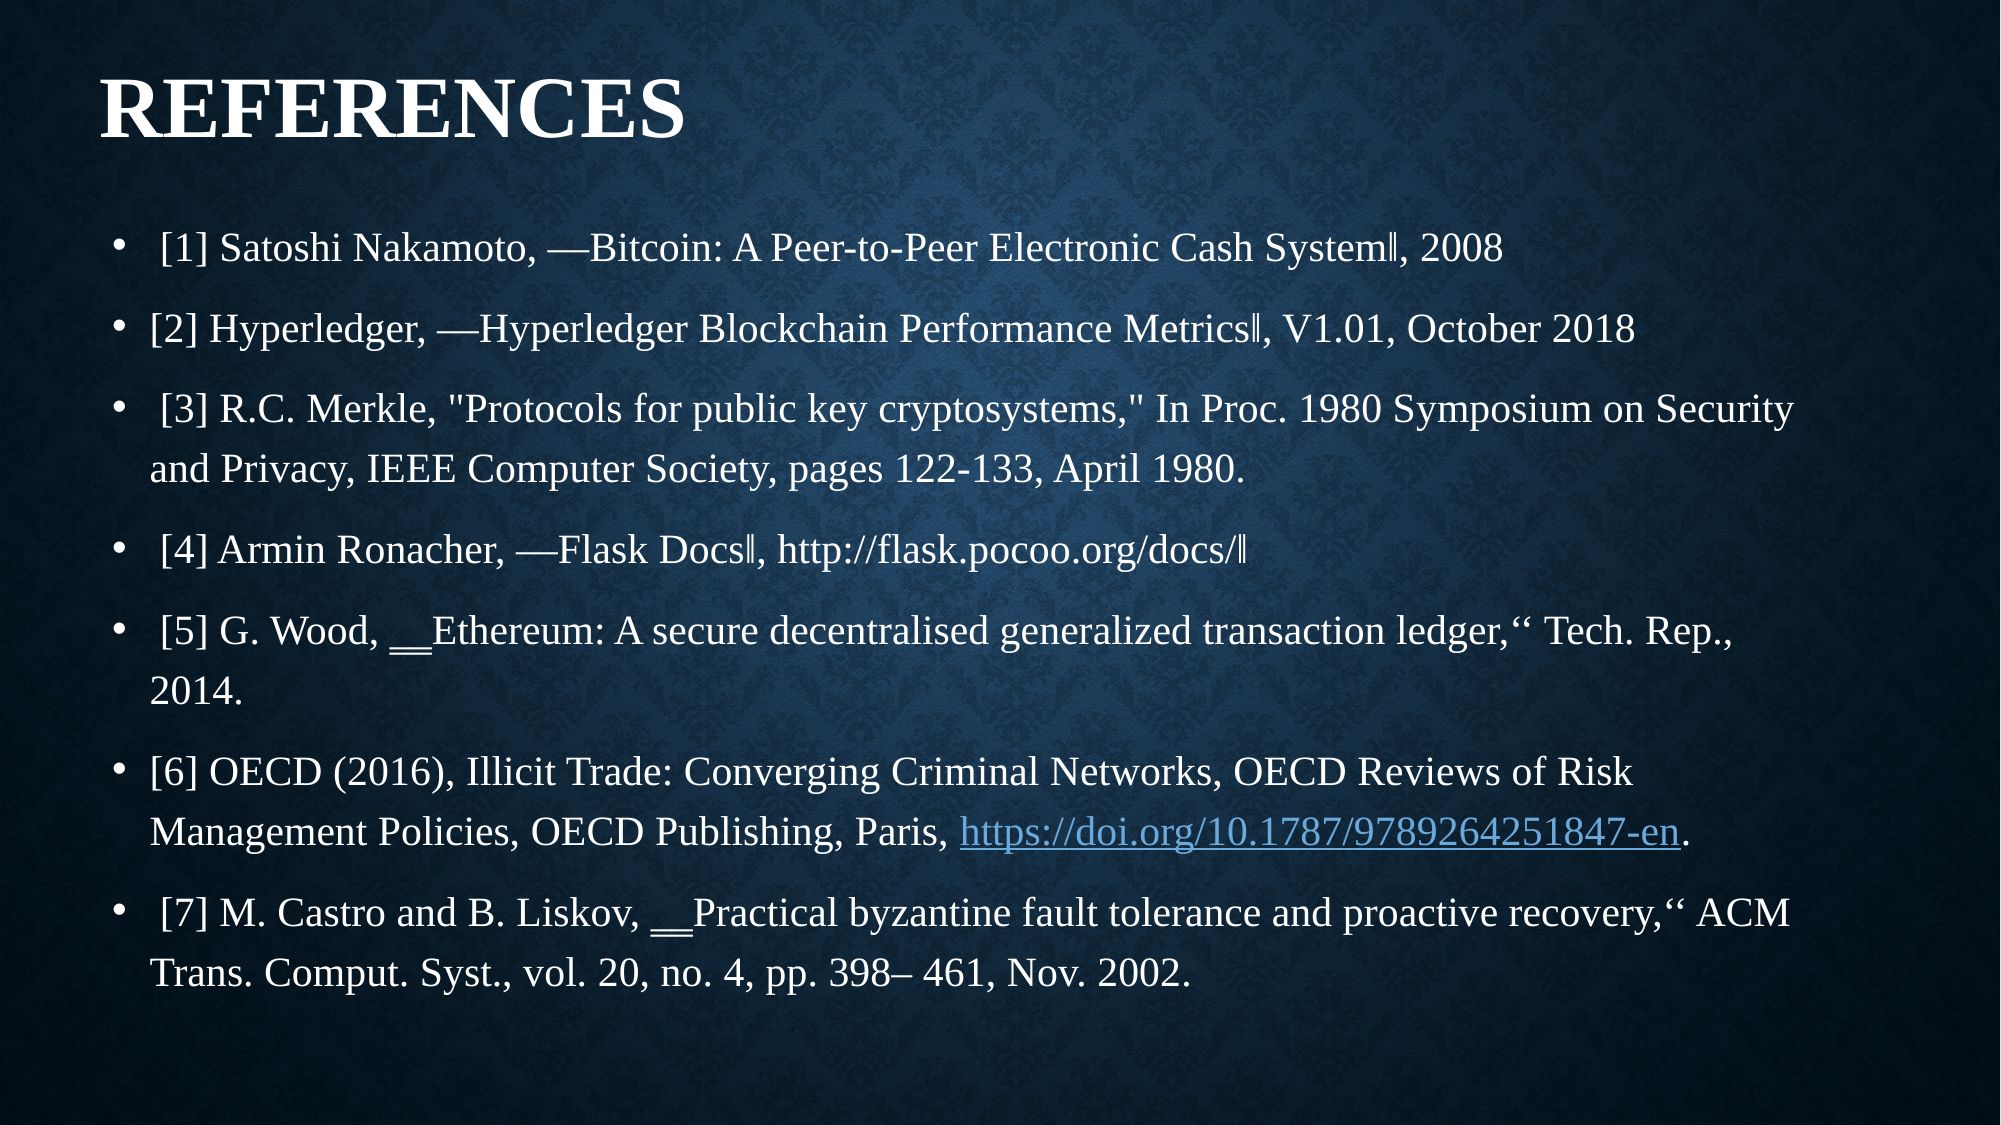

# REFERENCEs
 [1] Satoshi Nakamoto, ―Bitcoin: A Peer-to-Peer Electronic Cash System‖, 2008
[2] Hyperledger, ―Hyperledger Blockchain Performance Metrics‖, V1.01, October 2018
 [3] R.C. Merkle, "Protocols for public key cryptosystems," In Proc. 1980 Symposium on Security and Privacy, IEEE Computer Society, pages 122-133, April 1980.
 [4] Armin Ronacher, ―Flask Docs‖, http://flask.pocoo.org/docs/‖
 [5] G. Wood, ‗‗Ethereum: A secure decentralised generalized transaction ledger,‘‘ Tech. Rep., 2014.
[6] OECD (2016), Illicit Trade: Converging Criminal Networks, OECD Reviews of Risk Management Policies, OECD Publishing, Paris, https://doi.org/10.1787/9789264251847-en.
 [7] M. Castro and B. Liskov, ‗‗Practical byzantine fault tolerance and proactive recovery,‘‘ ACM Trans. Comput. Syst., vol. 20, no. 4, pp. 398– 461, Nov. 2002.